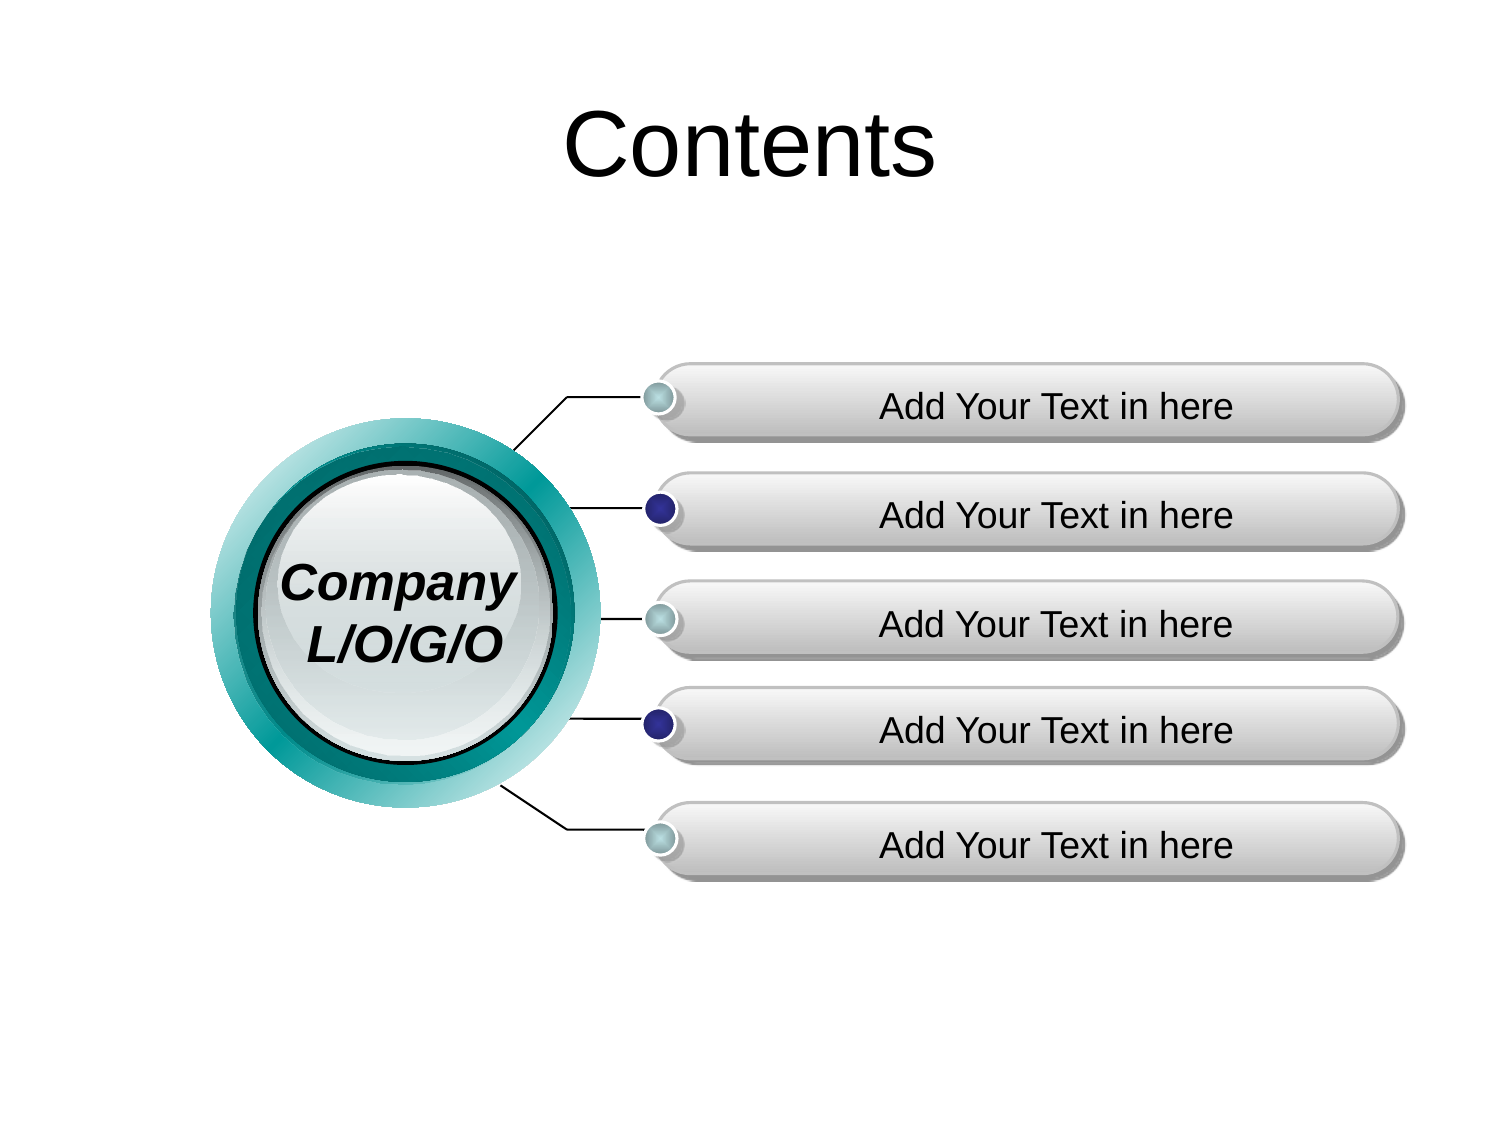

# Contents

Add Your Text in here

Company
L/O/G/O

Add Your Text in here

Add Your Text in here

Add Your Text in here

Add Your Text in here